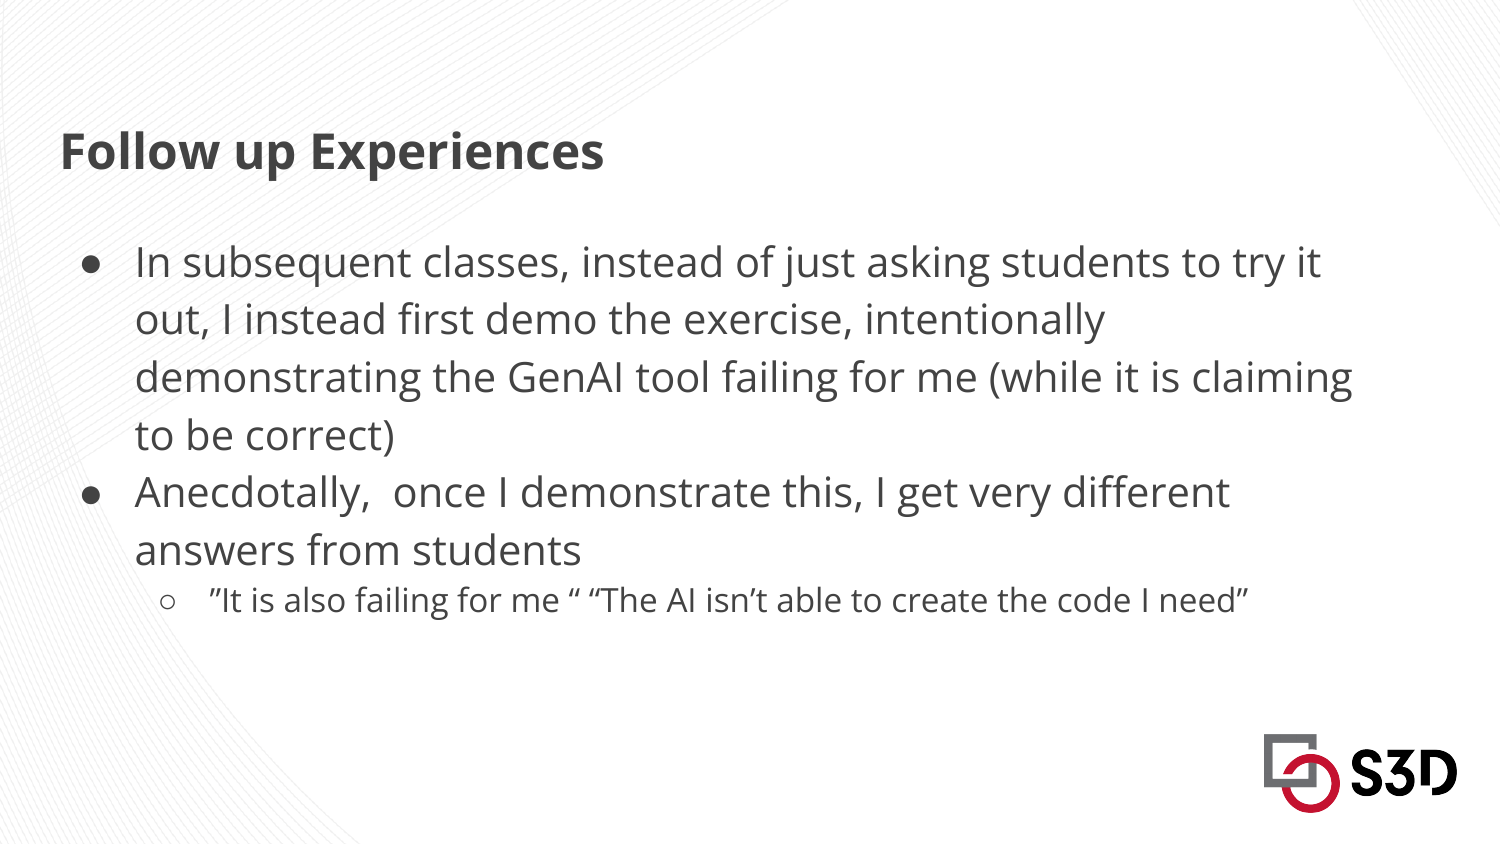

# Follow up Experiences
In subsequent classes, instead of just asking students to try it out, I instead first demo the exercise, intentionally demonstrating the GenAI tool failing for me (while it is claiming to be correct)
Anecdotally,  once I demonstrate this, I get very different answers from students
”It is also failing for me “ “The AI isn’t able to create the code I need”